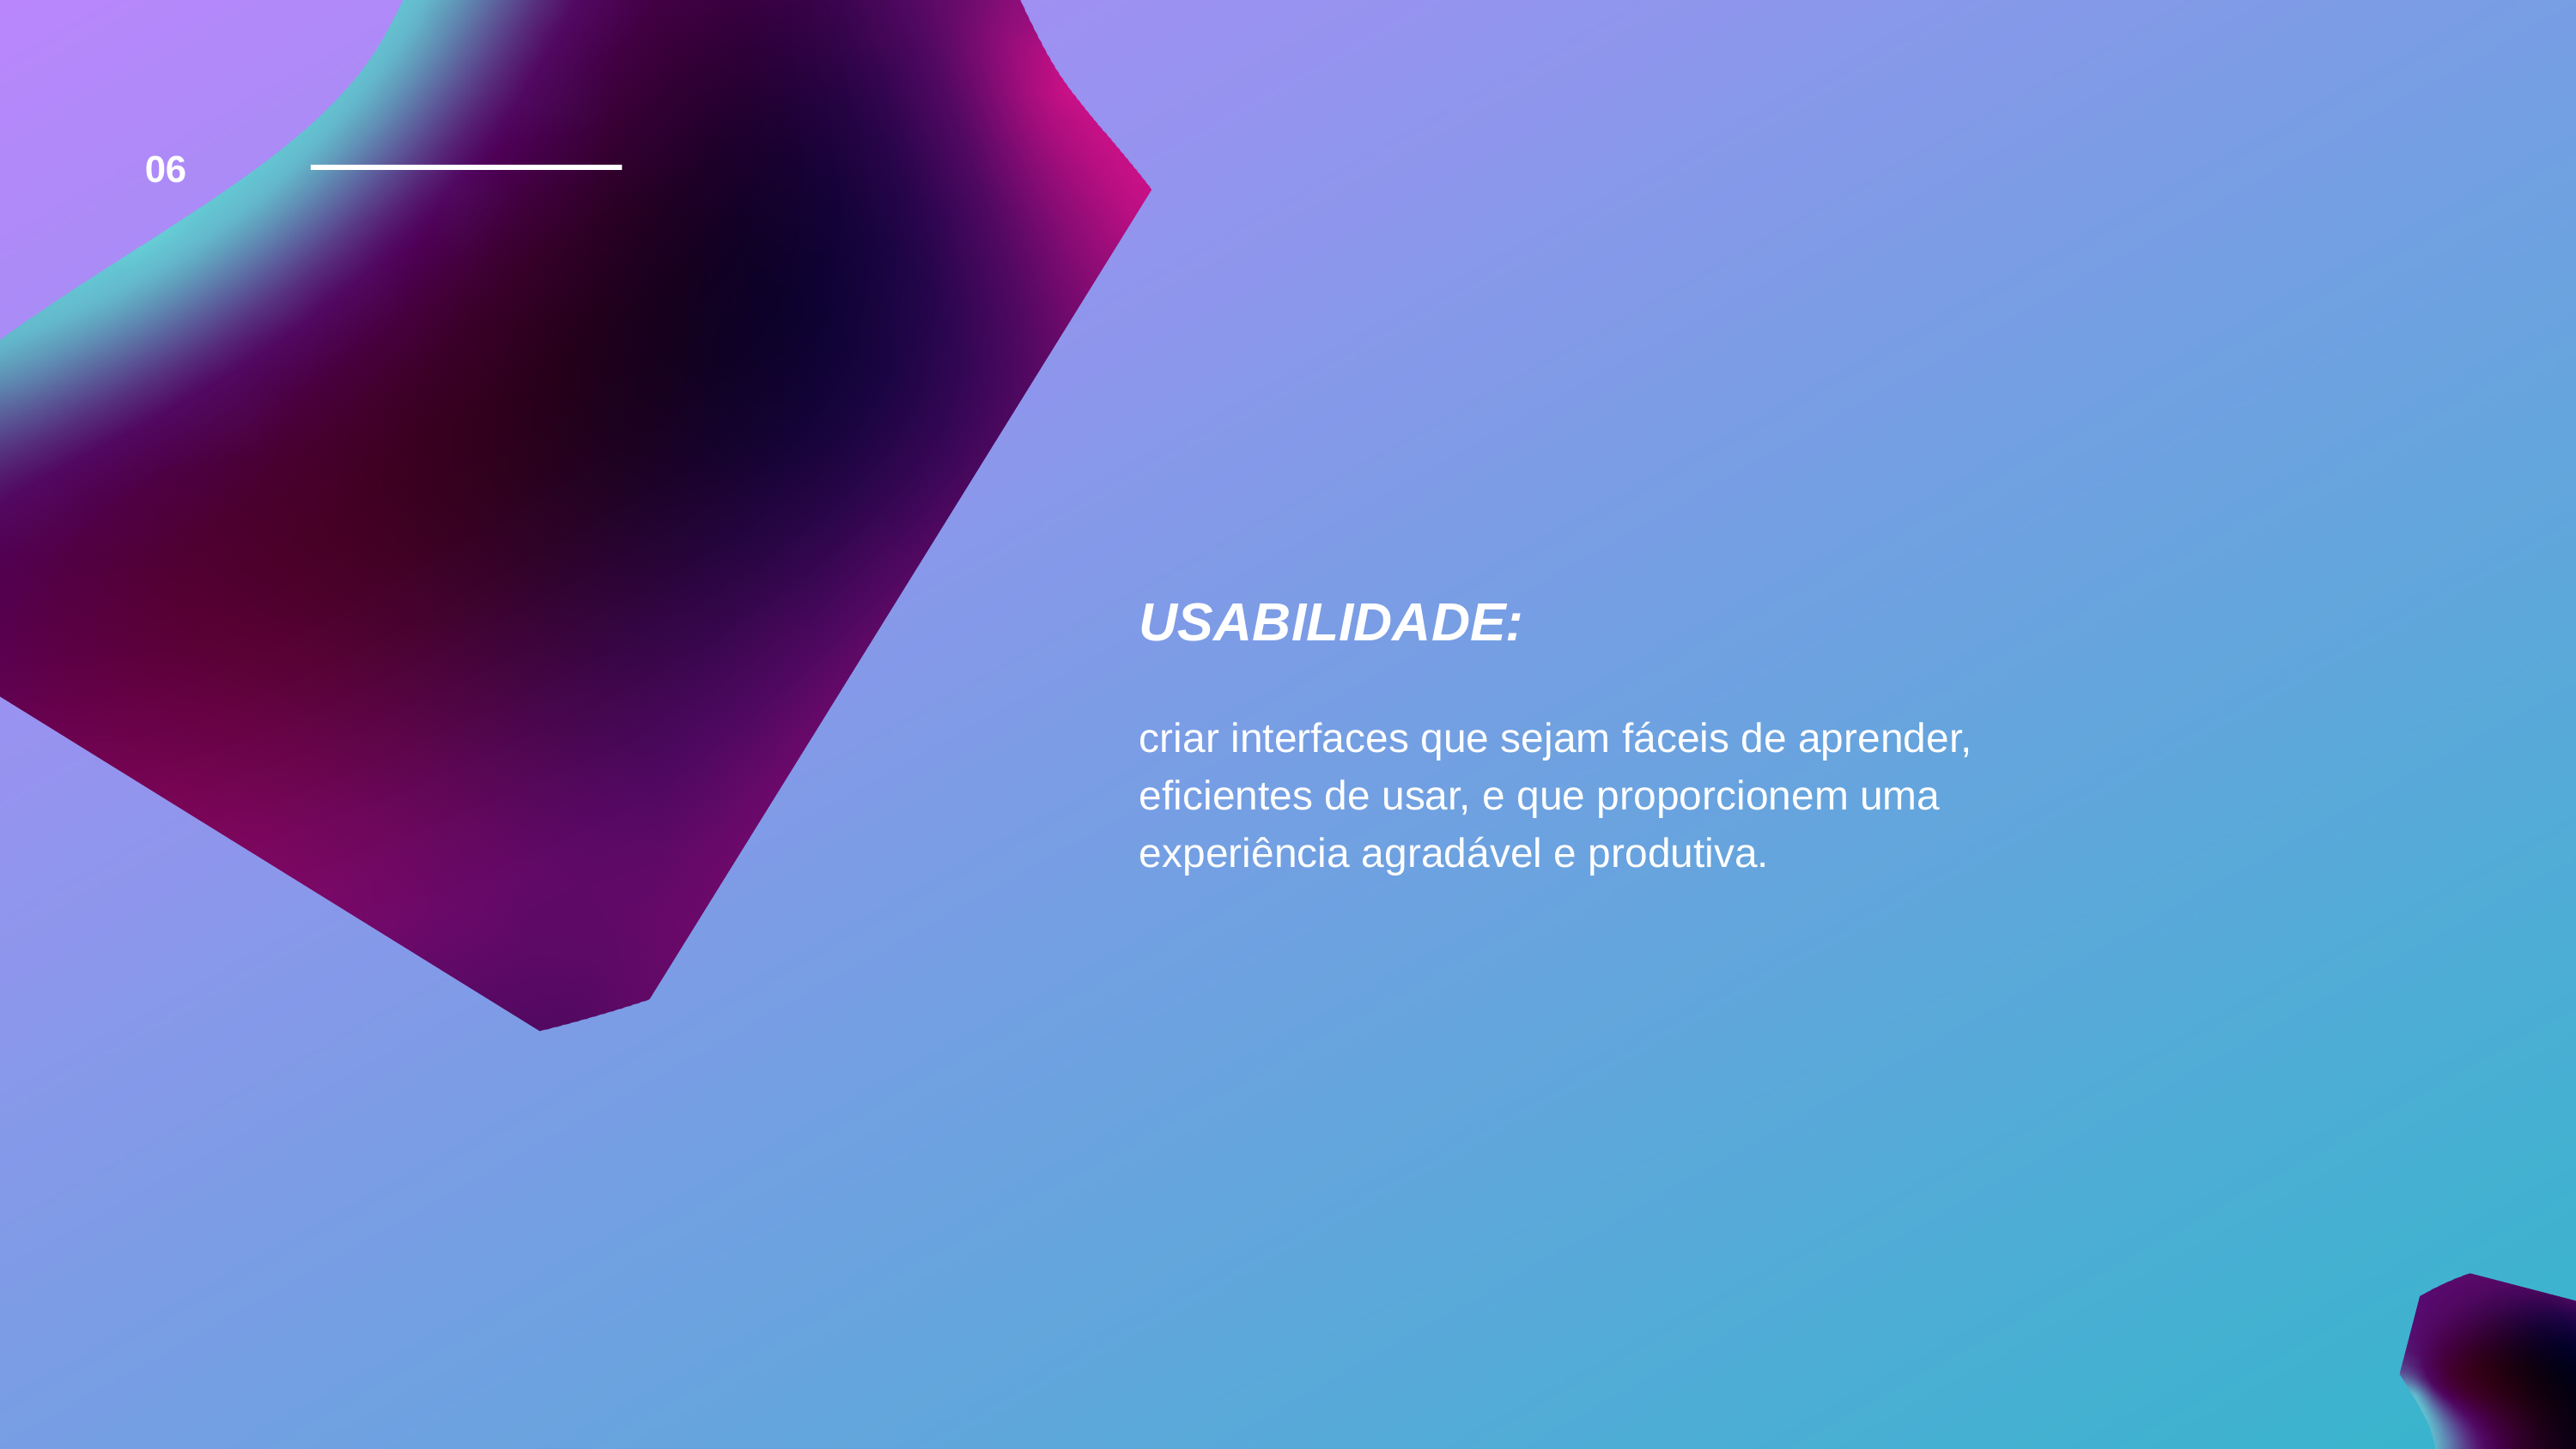

06

USABILIDADE:
criar interfaces que sejam fáceis de aprender, eficientes de usar, e que proporcionem uma experiência agradável e produtiva.